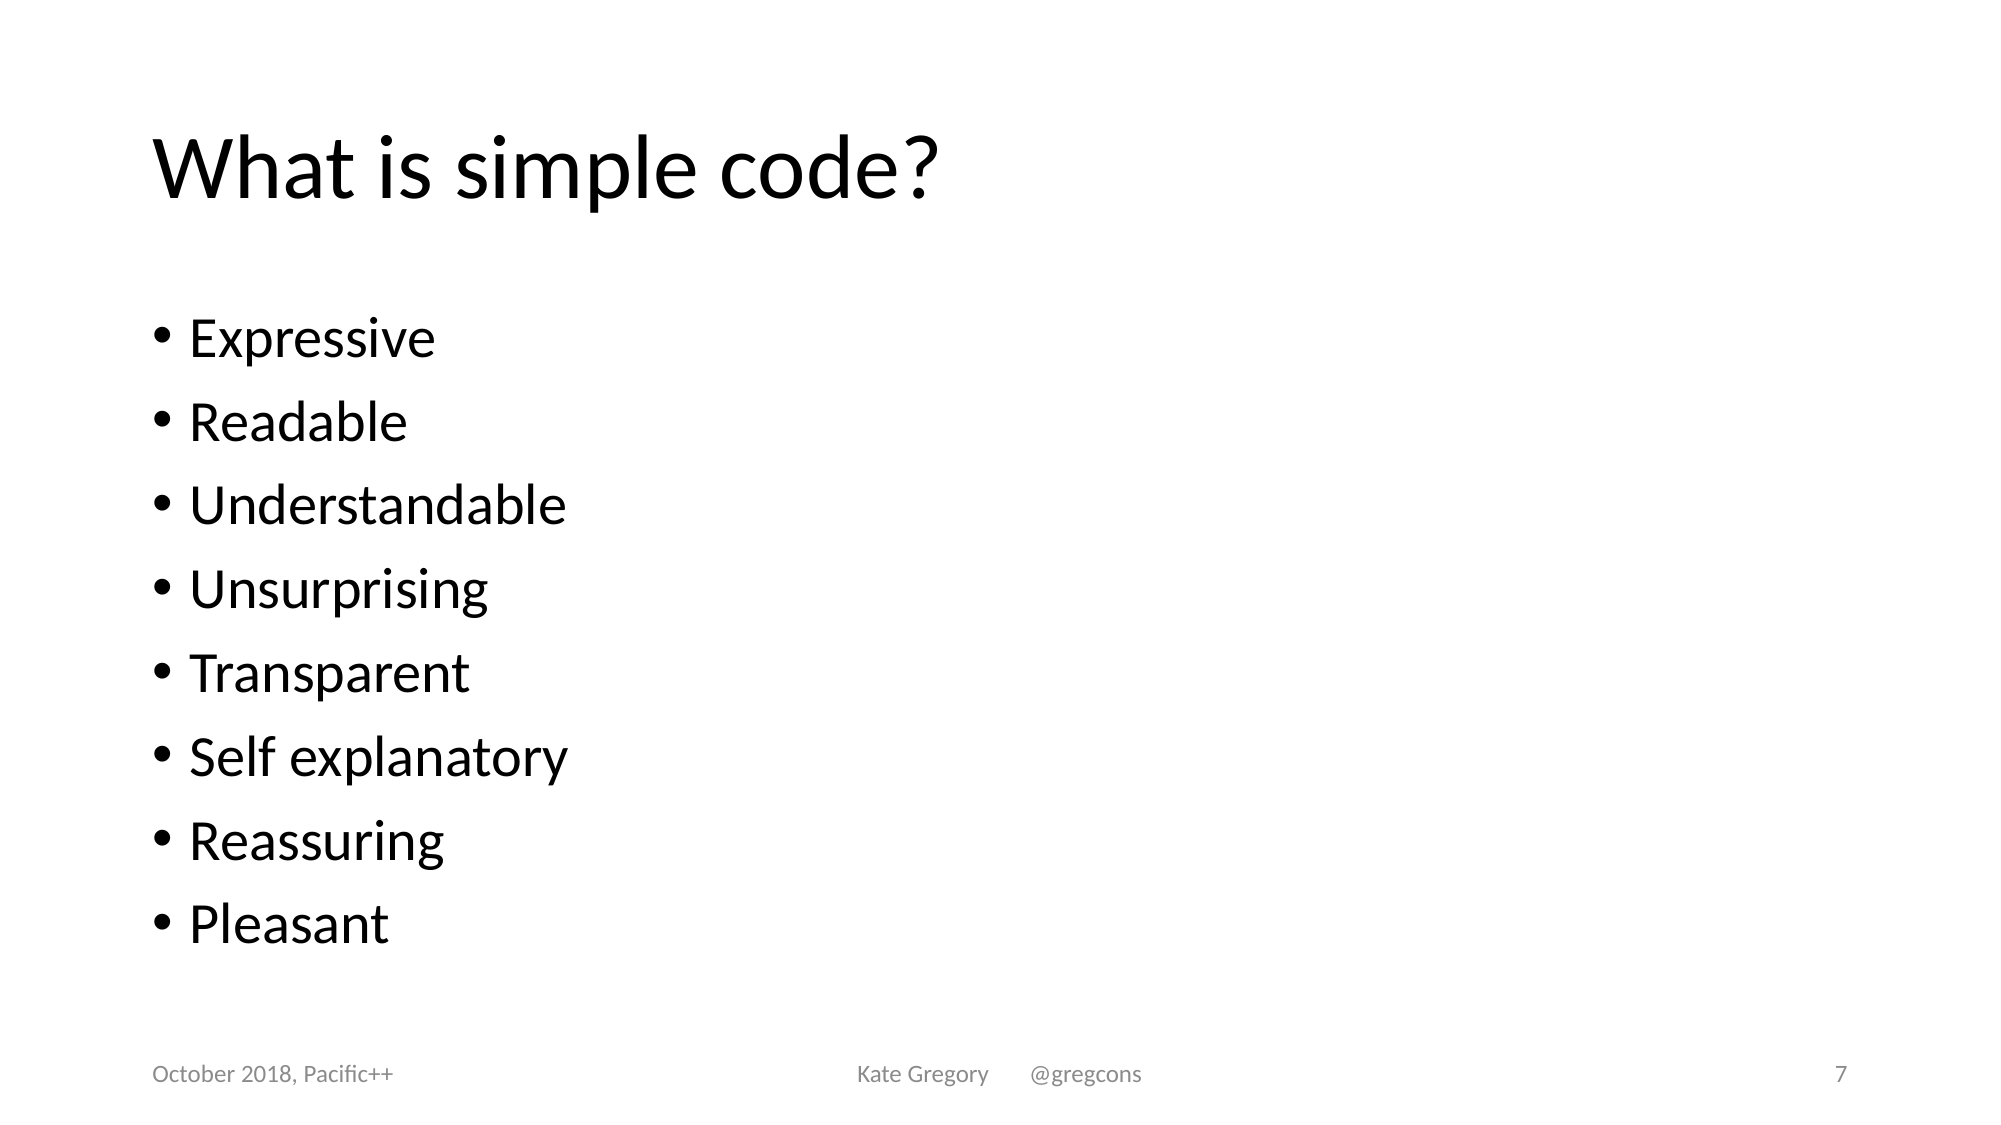

# What is simple code?
Expressive
Readable
Understandable
Unsurprising
Transparent
Self explanatory
Reassuring
Pleasant
October 2018, Pacific++
Kate Gregory       @gregcons
7